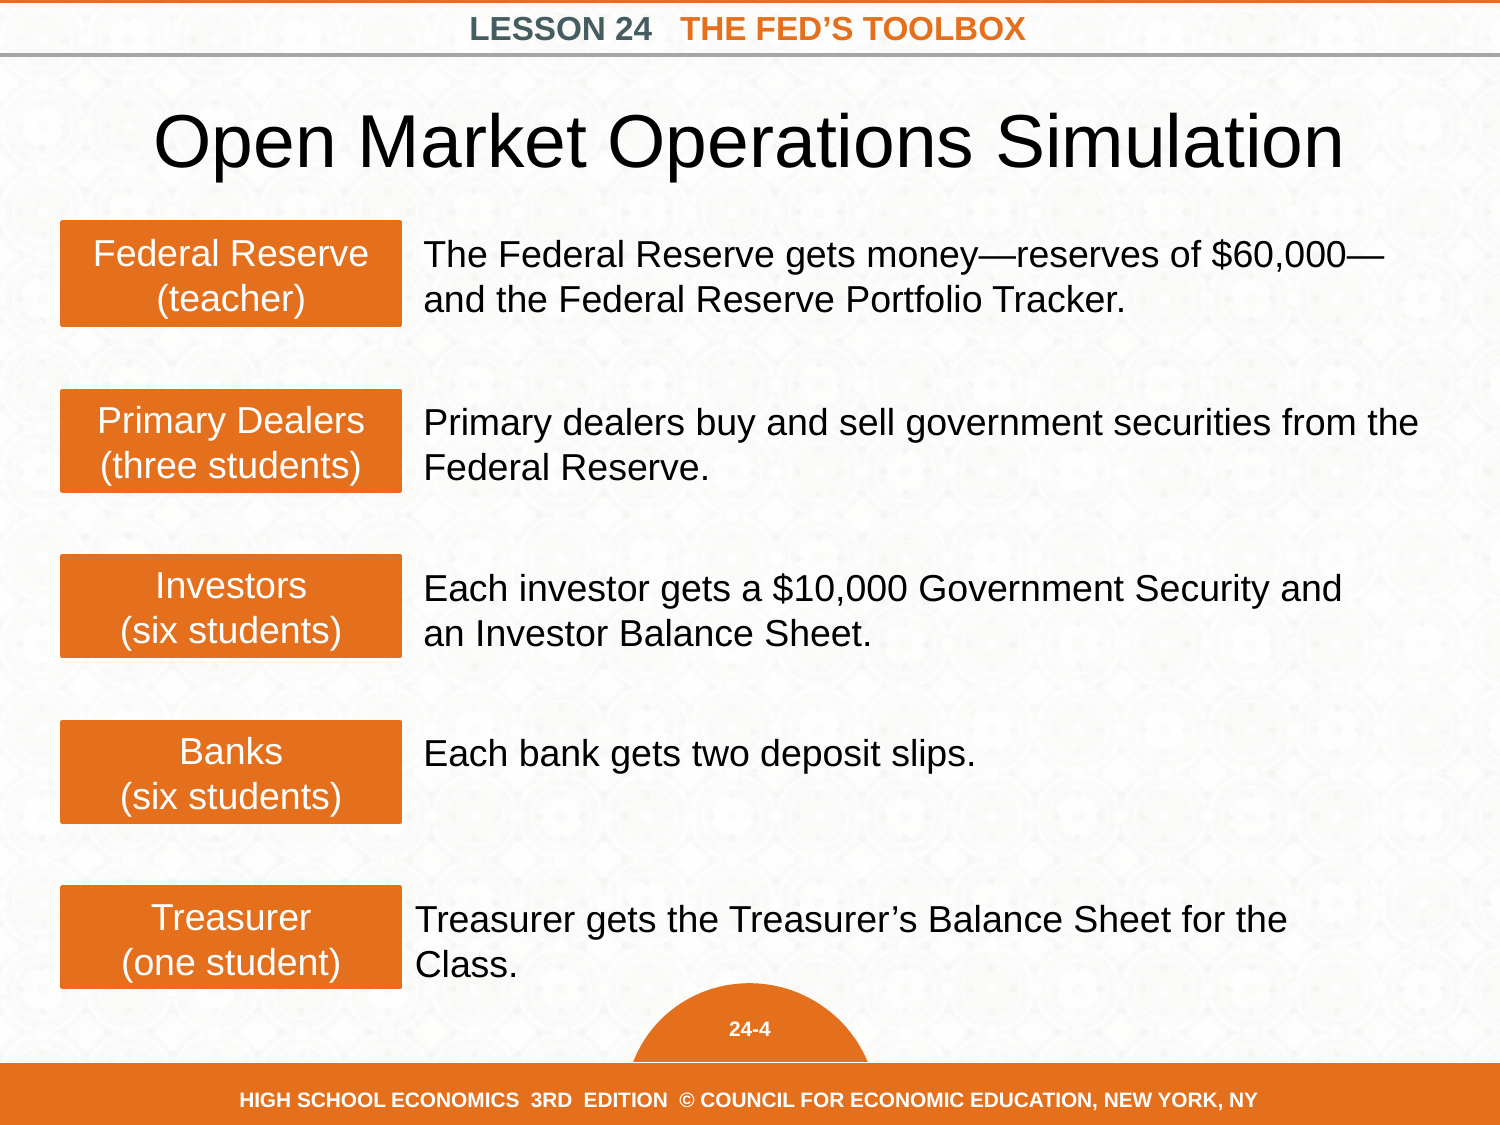

Open Market Operations Simulation
Federal Reserve
(teacher)
The Federal Reserve gets money—reserves of $60,000—and the Federal Reserve Portfolio Tracker.
Primary Dealers
(three students)
Primary dealers buy and sell government securities from the Federal Reserve.
Investors
(six students)
Each investor gets a $10,000 Government Security and an Investor Balance Sheet.
Banks
(six students)
Each bank gets two deposit slips.
Treasurer
(one student)
Treasurer gets the Treasurer’s Balance Sheet for the Class.